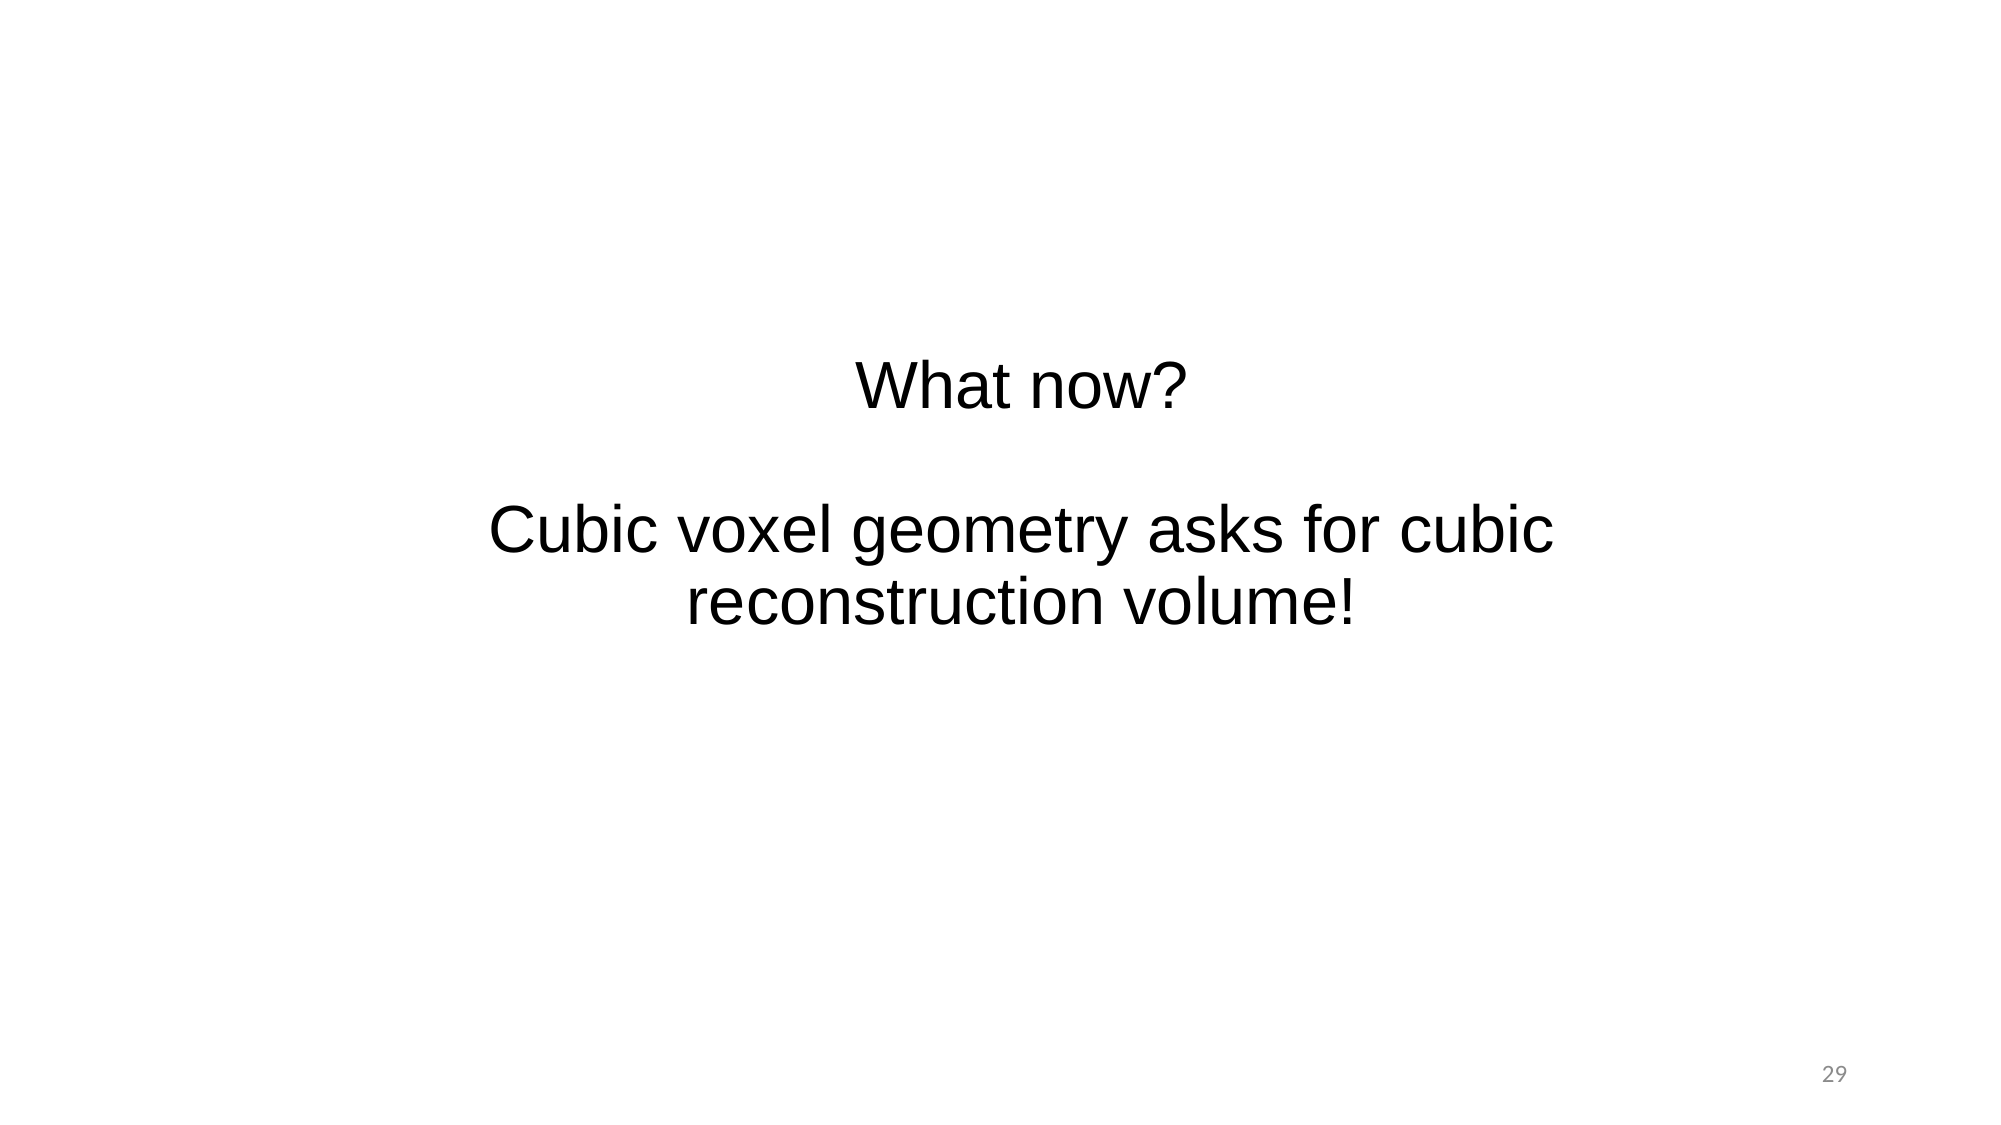

What now?

Cubic voxel geometry asks for cubic reconstruction volume!

29